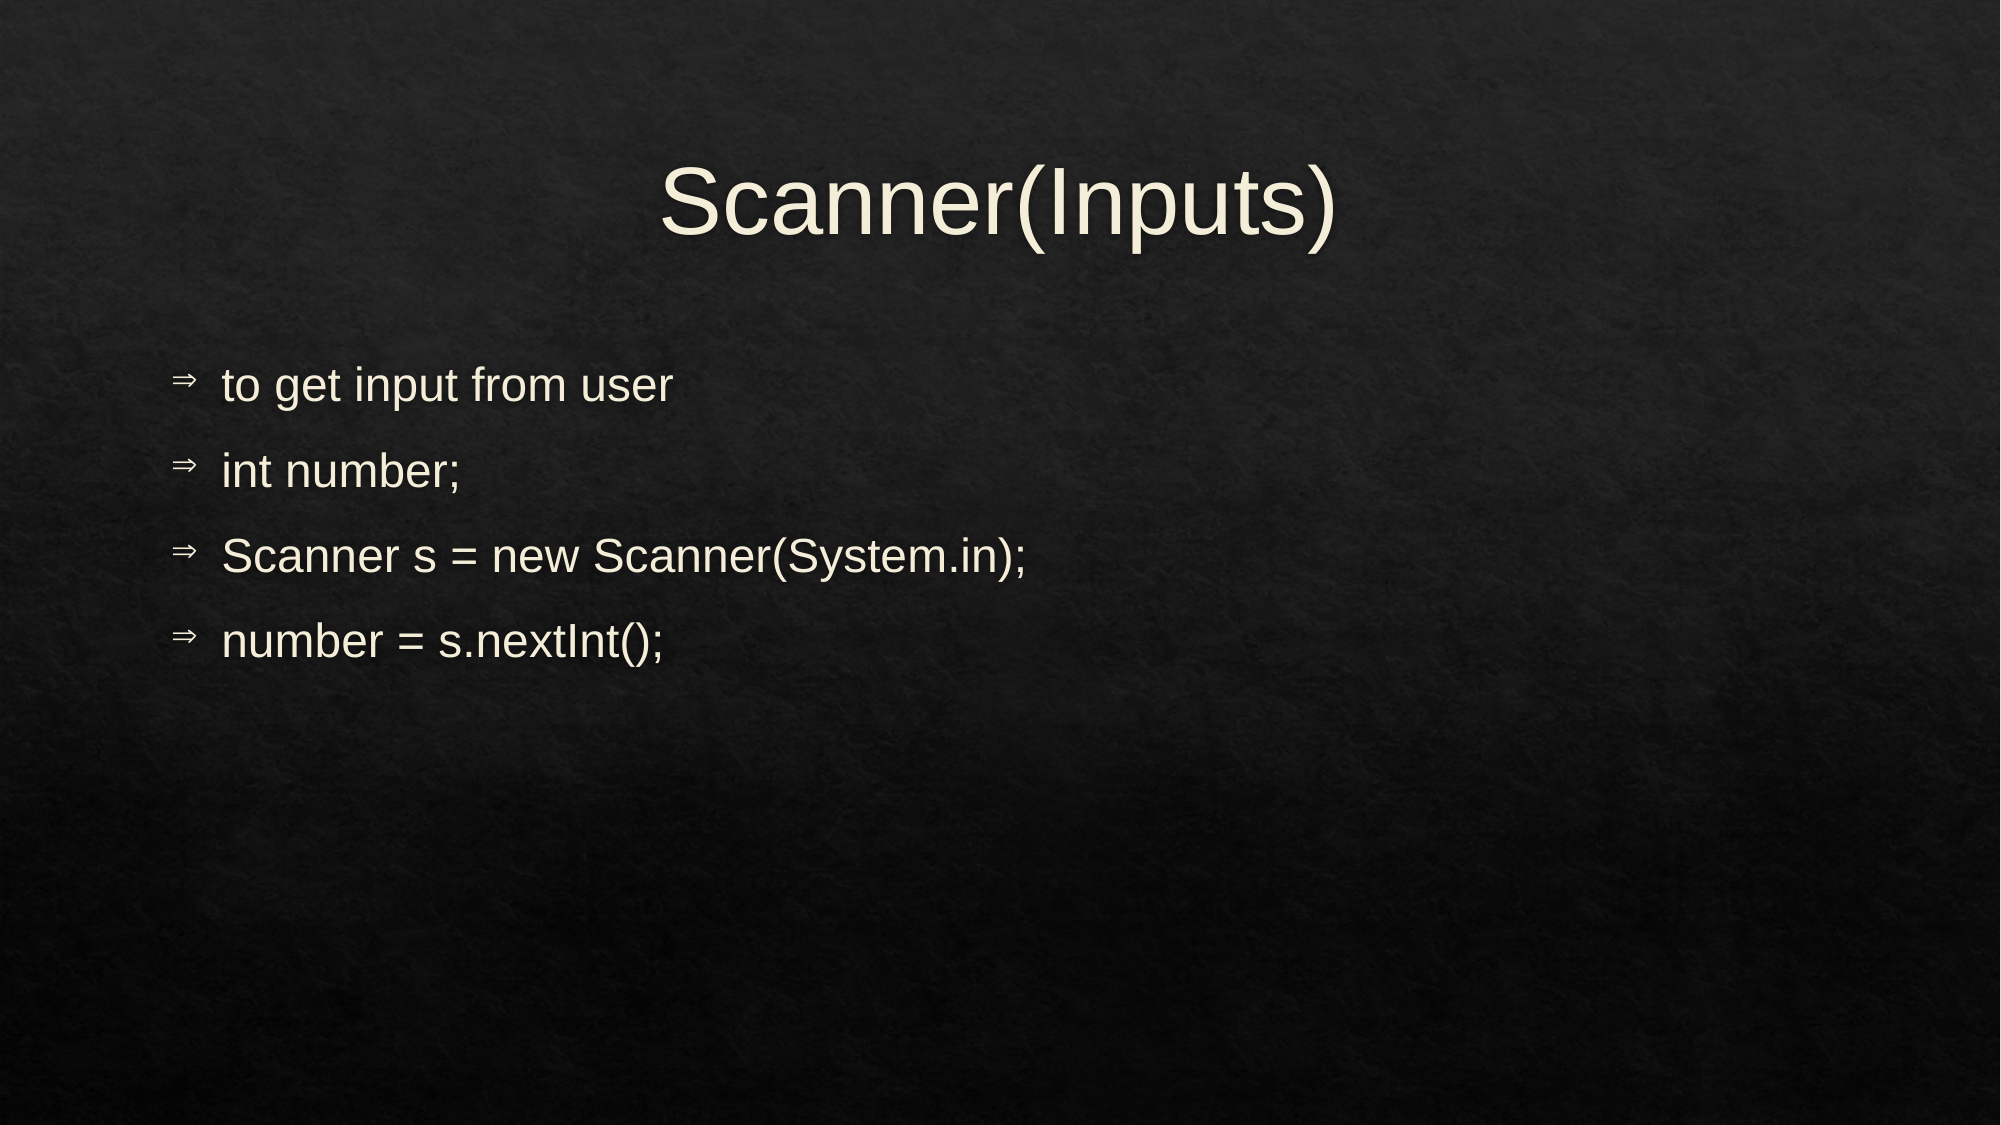

# Scanner(Inputs)
to get input from user
int number;
Scanner s = new Scanner(System.in);
number = s.nextInt();